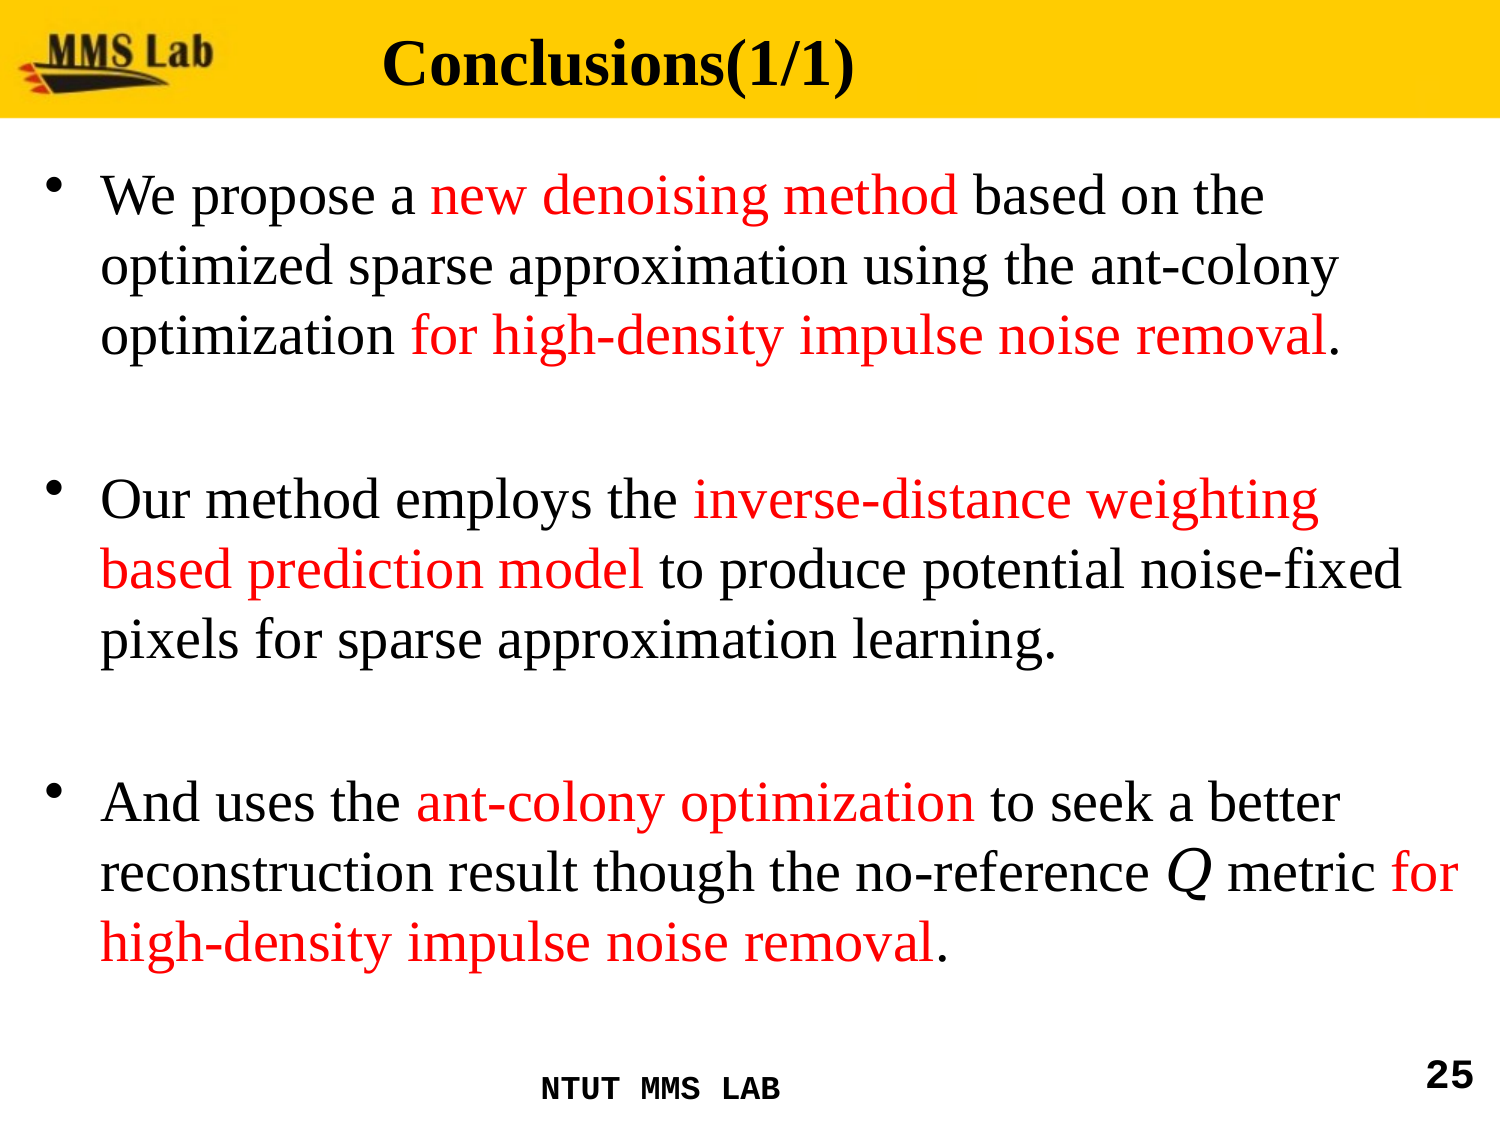

# Conclusions(1/1)
We propose a new denoising method based on the optimized sparse approximation using the ant-colony optimization for high-density impulse noise removal.

Our method employs the inverse-distance weighting based prediction model to produce potential noise-fixed pixels for sparse approximation learning.

And uses the ant-colony optimization to seek a better reconstruction result though the no-reference 𝑄 metric for high-density impulse noise removal.

25
NTUT MMS LAB